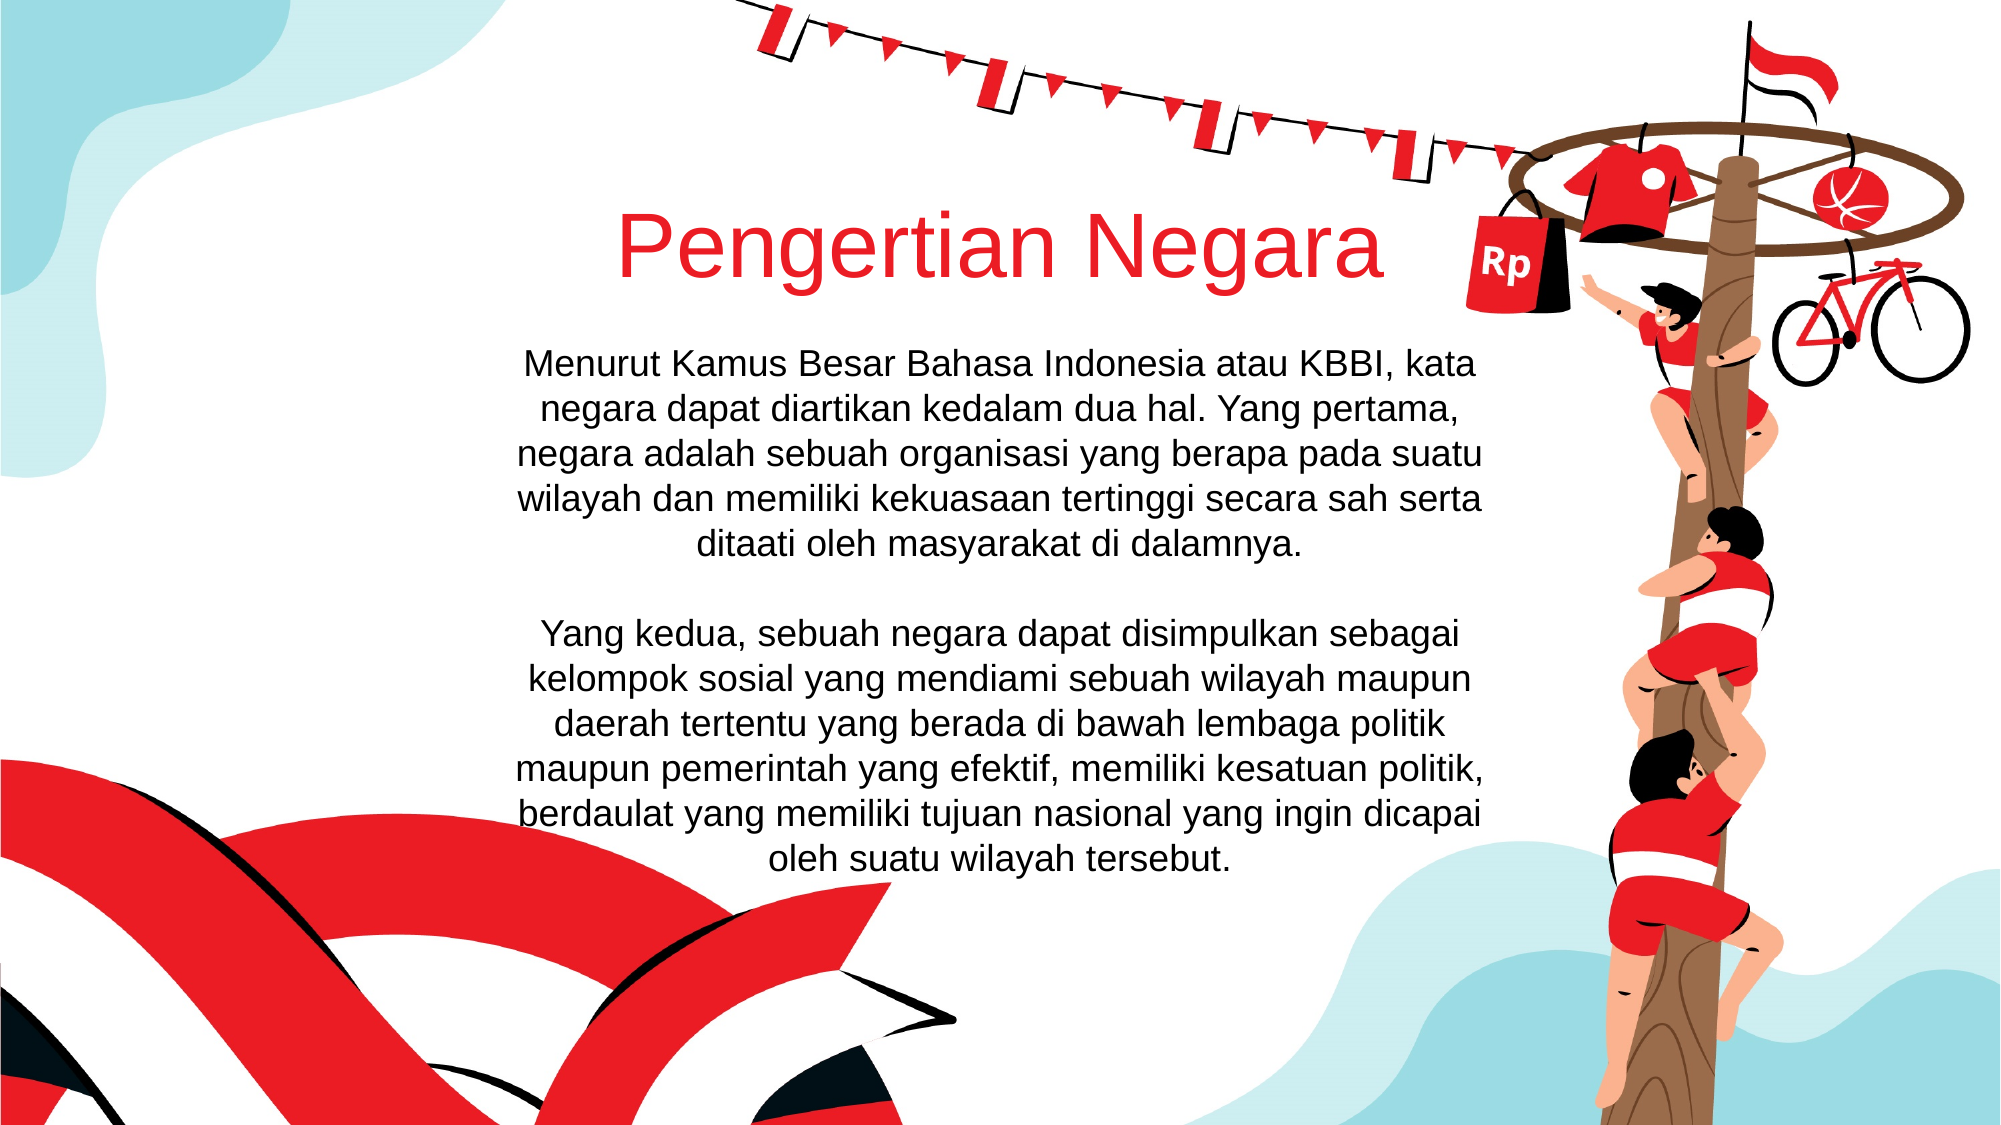

Pengertian Negara
Menurut Kamus Besar Bahasa Indonesia atau KBBI, kata negara dapat diartikan kedalam dua hal. Yang pertama, negara adalah sebuah organisasi yang berapa pada suatu wilayah dan memiliki kekuasaan tertinggi secara sah serta ditaati oleh masyarakat di dalamnya.

Yang kedua, sebuah negara dapat disimpulkan sebagai kelompok sosial yang mendiami sebuah wilayah maupun daerah tertentu yang berada di bawah lembaga politik maupun pemerintah yang efektif, memiliki kesatuan politik, berdaulat yang memiliki tujuan nasional yang ingin dicapai oleh suatu wilayah tersebut.